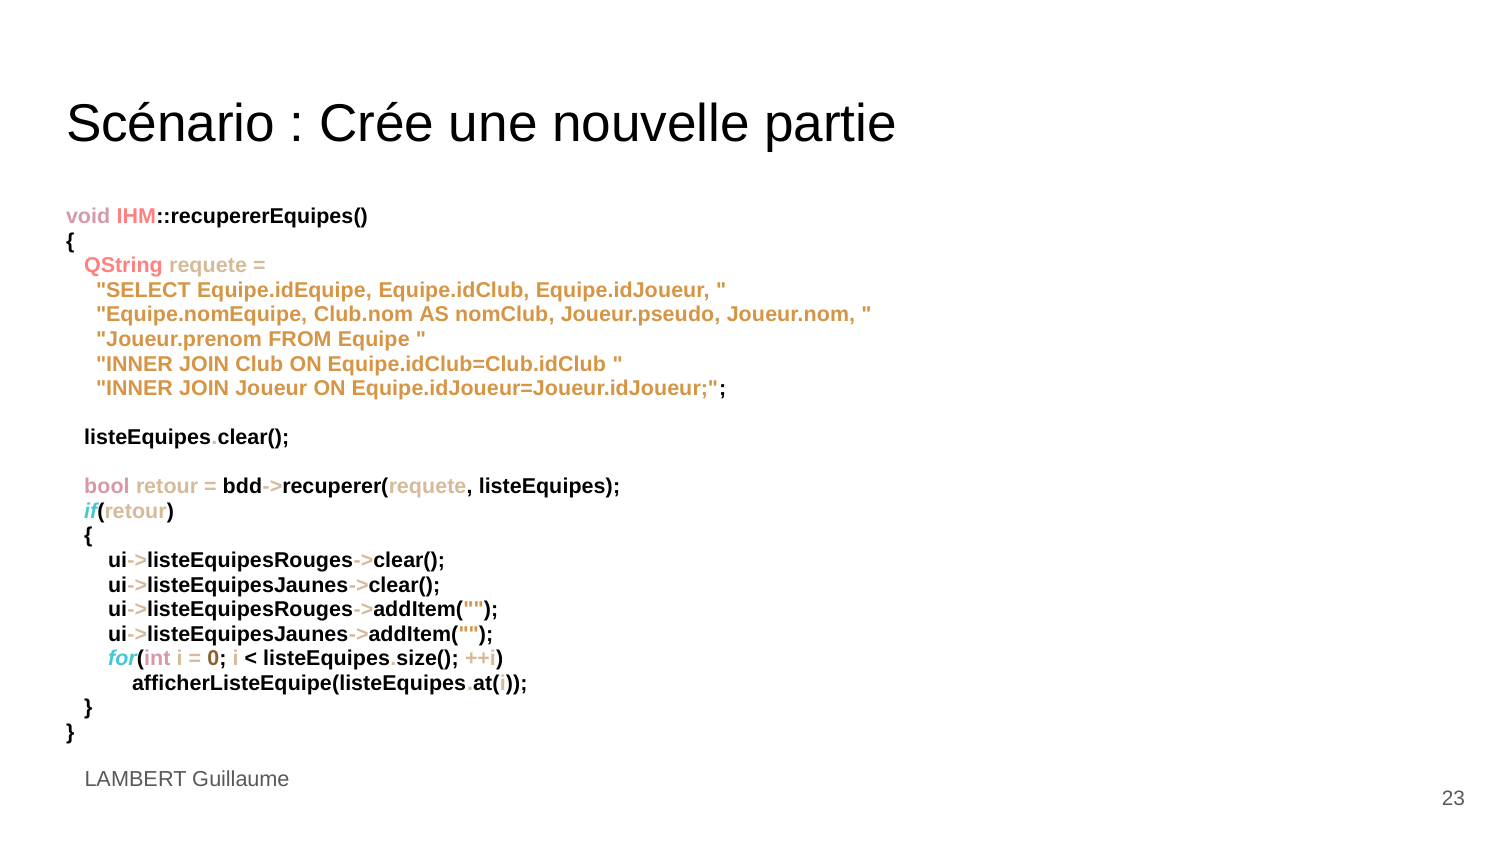

# Scénario : Crée une nouvelle partie

void IHM::recupererEquipes()
{
   QString requete =
     "SELECT Equipe.idEquipe, Equipe.idClub, Equipe.idJoueur, "
     "Equipe.nomEquipe, Club.nom AS nomClub, Joueur.pseudo, Joueur.nom, "
     "Joueur.prenom FROM Equipe "
     "INNER JOIN Club ON Equipe.idClub=Club.idClub "
     "INNER JOIN Joueur ON Equipe.idJoueur=Joueur.idJoueur;";

   listeEquipes.clear();

   bool retour = bdd->recuperer(requete, listeEquipes);
   if(retour)
   {
       ui->listeEquipesRouges->clear();
       ui->listeEquipesJaunes->clear();
       ui->listeEquipesRouges->addItem("");
       ui->listeEquipesJaunes->addItem("");
       for(int i = 0; i < listeEquipes.size(); ++i)
           afficherListeEquipe(listeEquipes.at(i));
   }
}
LAMBERT Guillaume
23